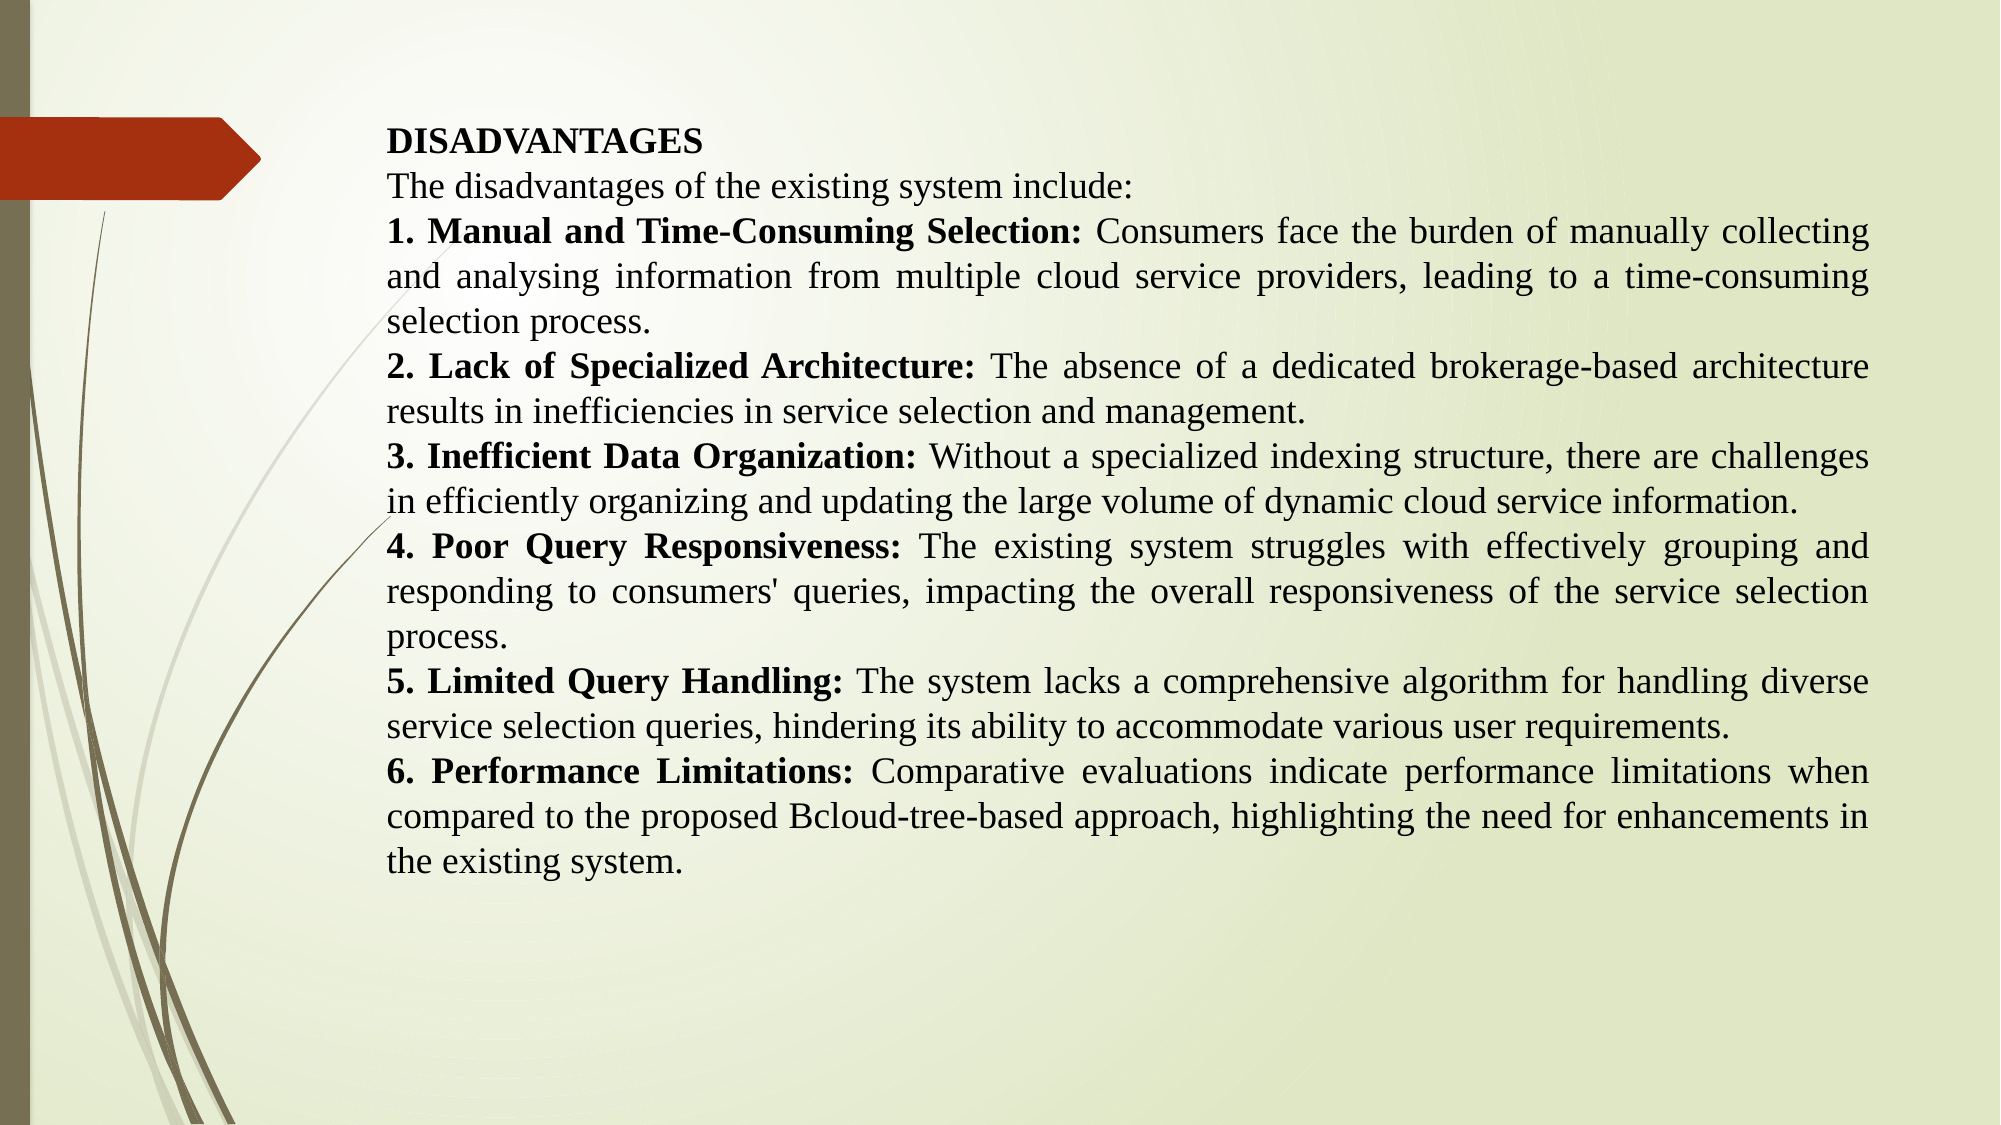

DISADVANTAGES
The disadvantages of the existing system include:
1. Manual and Time-Consuming Selection: Consumers face the burden of manually collecting and analysing information from multiple cloud service providers, leading to a time-consuming selection process.
2. Lack of Specialized Architecture: The absence of a dedicated brokerage-based architecture results in inefficiencies in service selection and management.
3. Inefficient Data Organization: Without a specialized indexing structure, there are challenges in efficiently organizing and updating the large volume of dynamic cloud service information.
4. Poor Query Responsiveness: The existing system struggles with effectively grouping and responding to consumers' queries, impacting the overall responsiveness of the service selection process.
5. Limited Query Handling: The system lacks a comprehensive algorithm for handling diverse service selection queries, hindering its ability to accommodate various user requirements.
6. Performance Limitations: Comparative evaluations indicate performance limitations when compared to the proposed Bcloud-tree-based approach, highlighting the need for enhancements in the existing system.